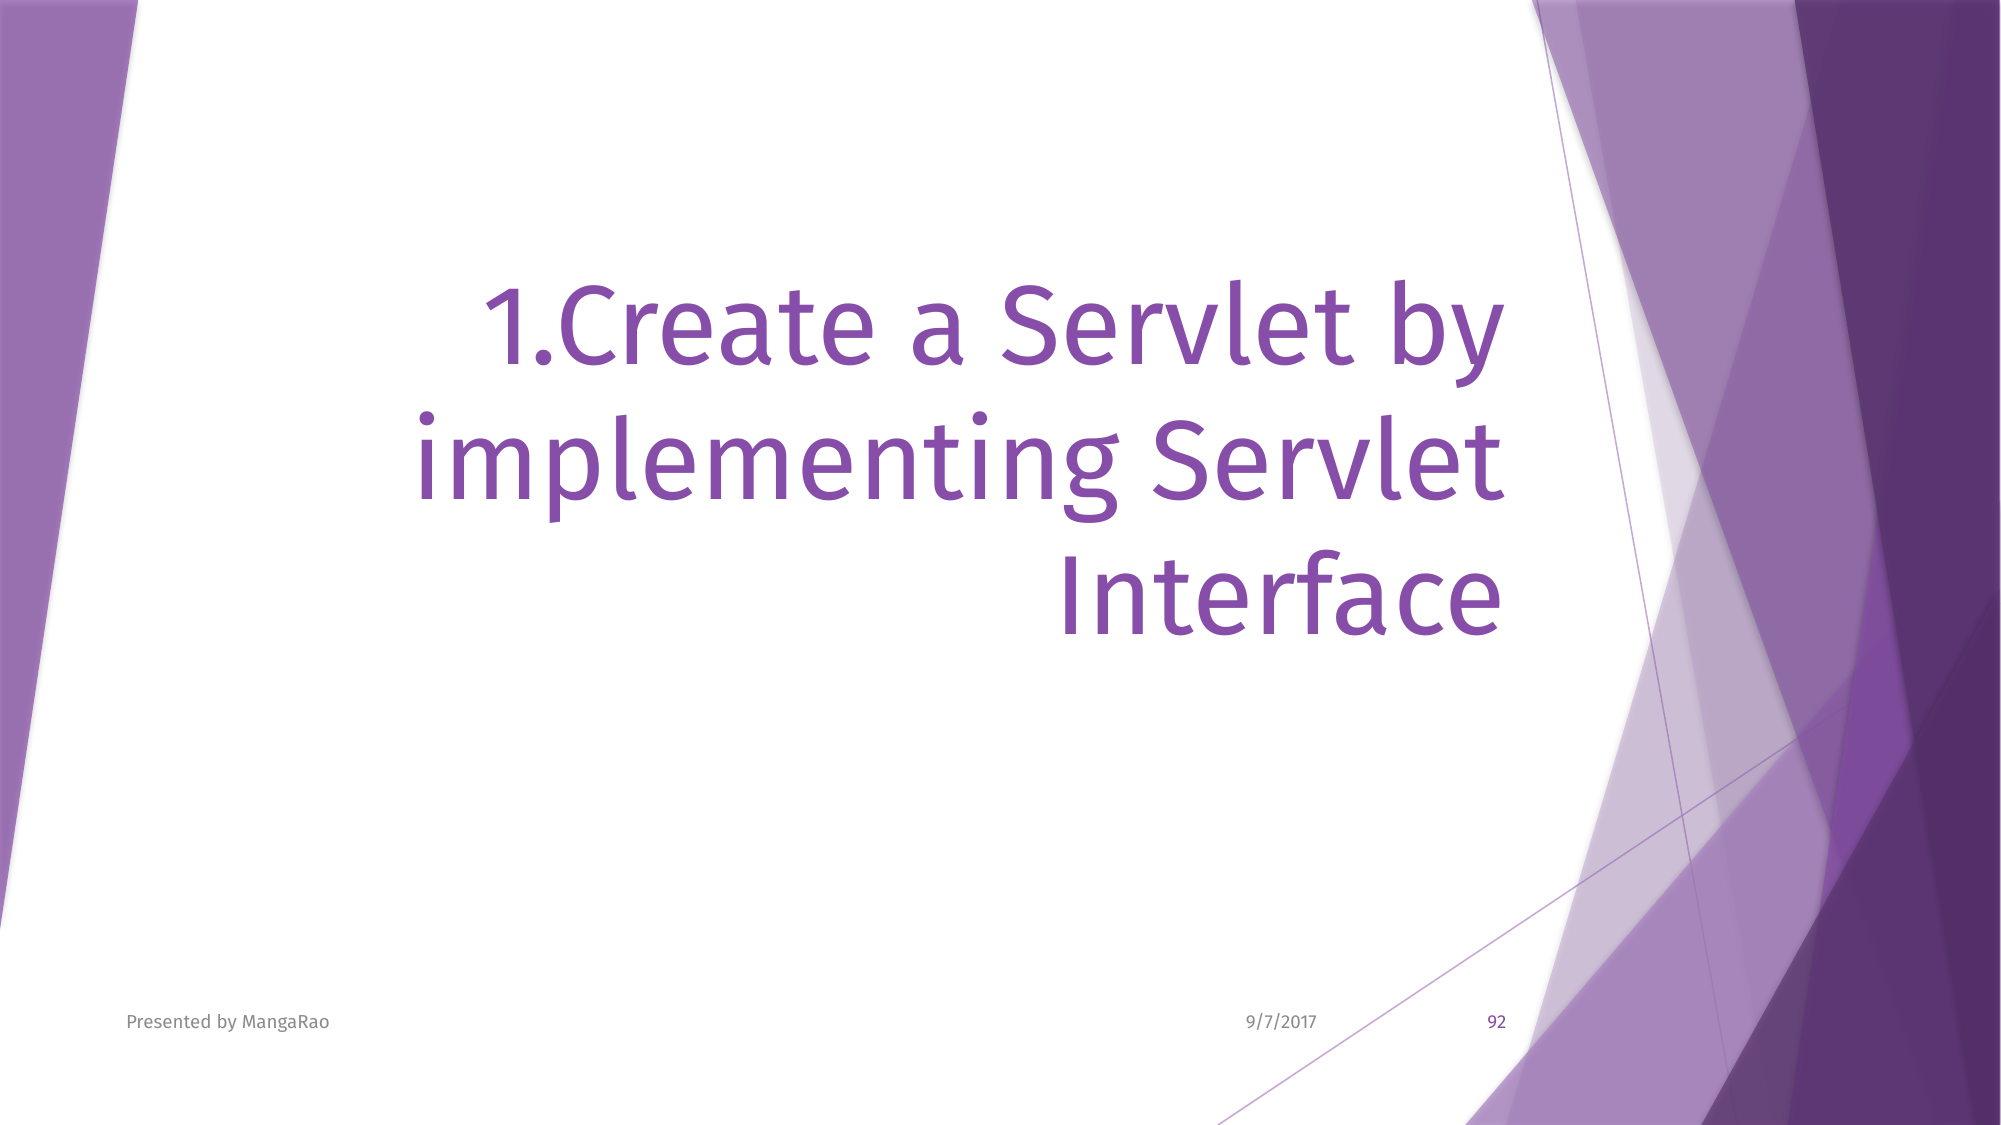

# 1.Create a Servlet by implementing Servlet Interface

Presented by MangaRao
9/7/2017
92